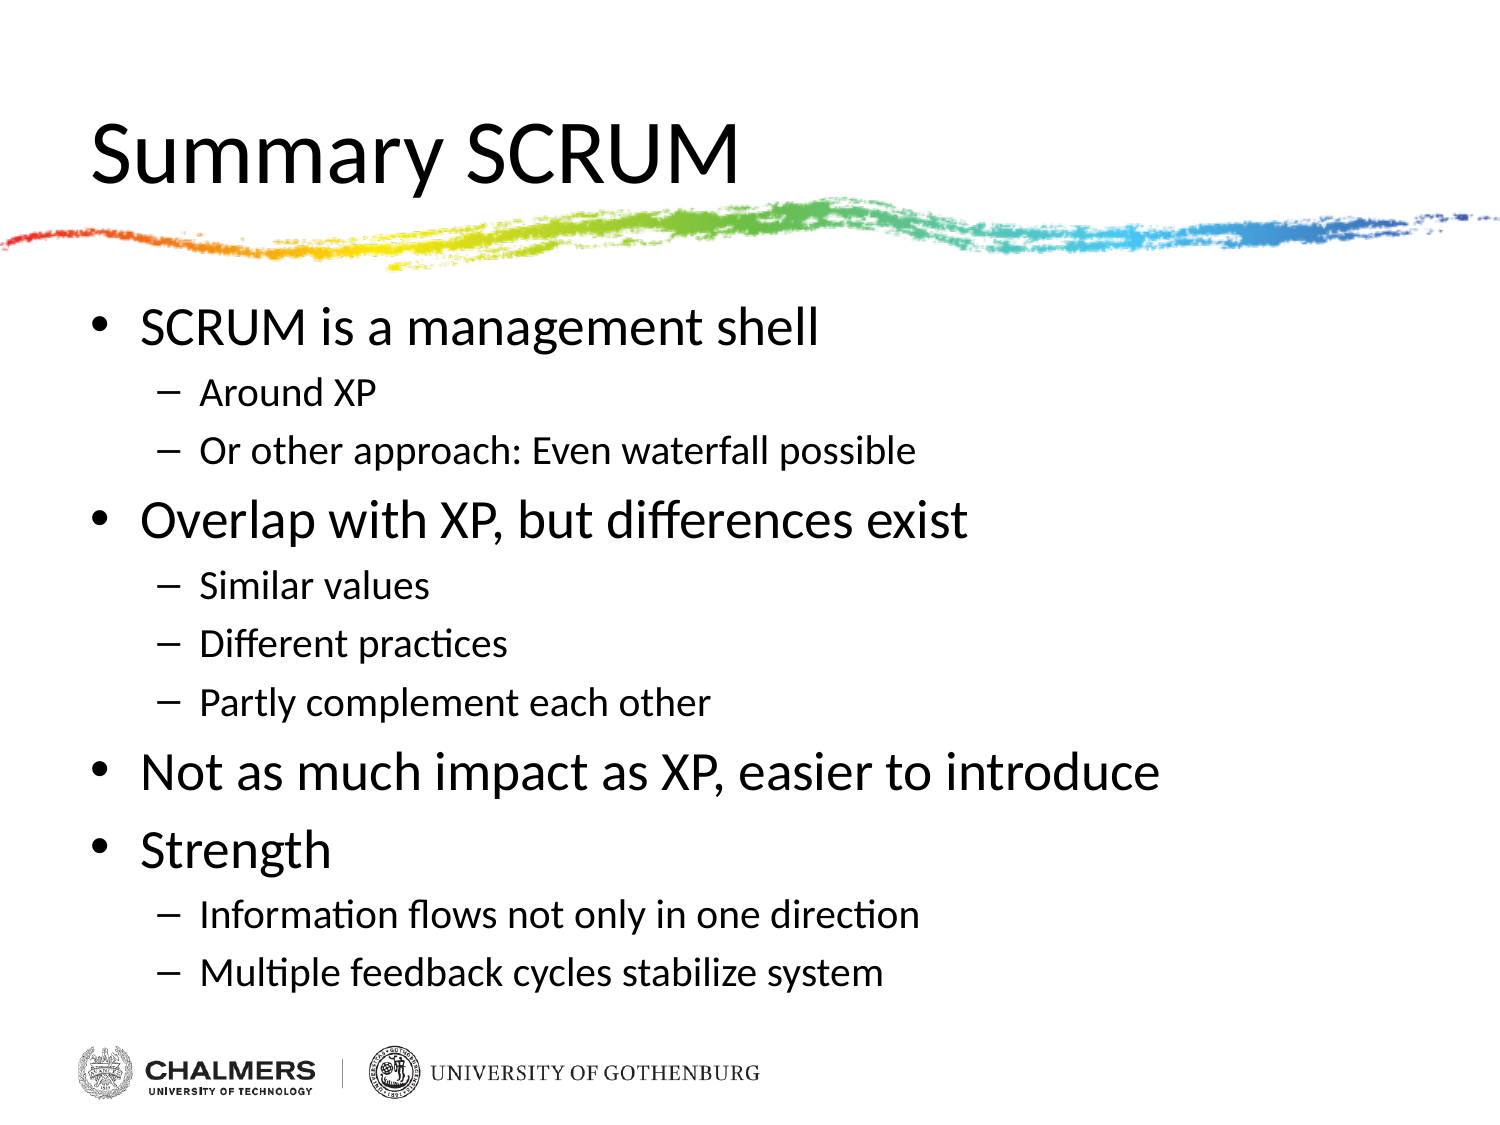

# Summary SCRUM
SCRUM is a management shell
Around XP
Or other approach: Even waterfall possible
Overlap with XP, but differences exist
Similar values
Different practices
Partly complement each other
Not as much impact as XP, easier to introduce
Strength
Information flows not only in one direction
Multiple feedback cycles stabilize system